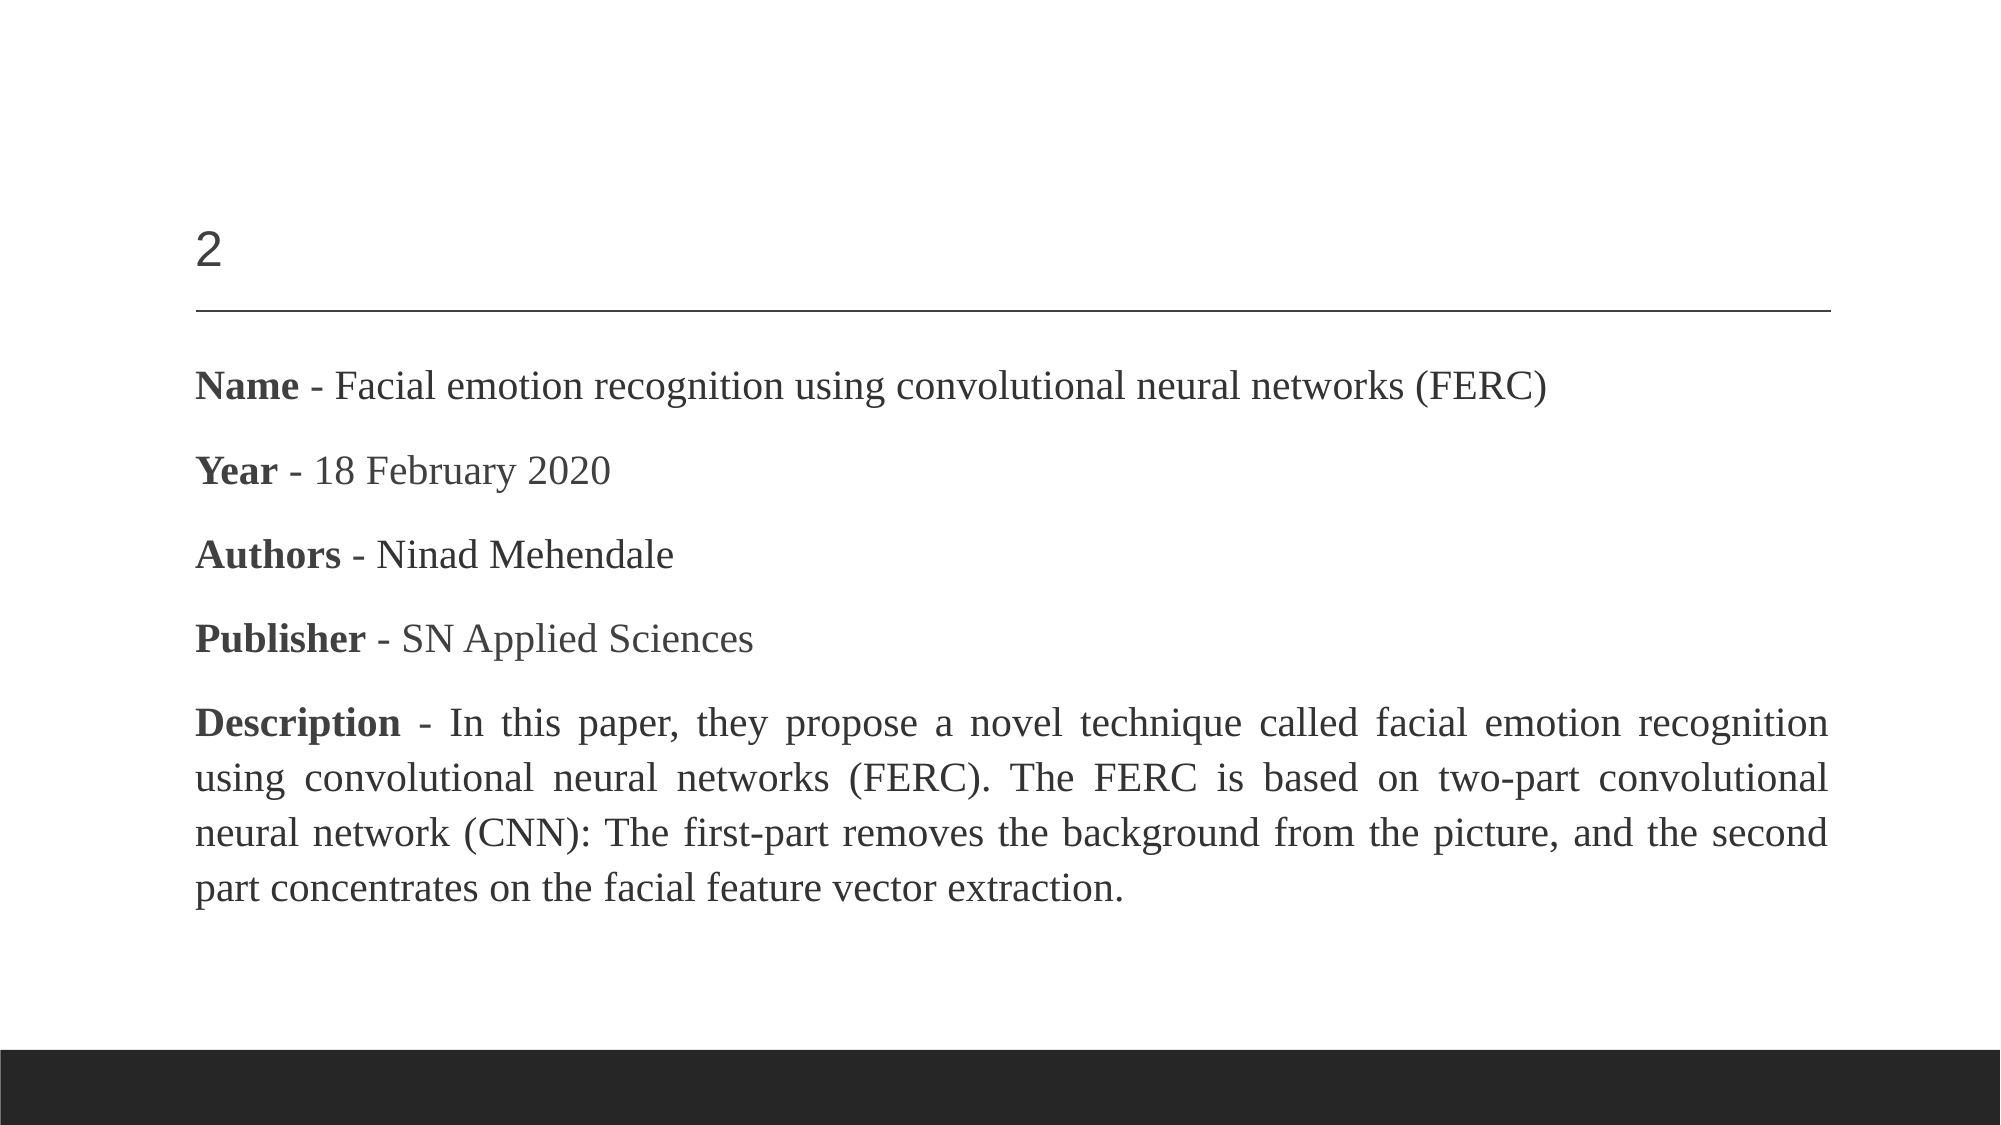

# 2
Name - Facial emotion recognition using convolutional neural networks (FERC)
Year - 18 February 2020
Authors - Ninad Mehendale
Publisher - SN Applied Sciences
Description - In this paper, they propose a novel technique called facial emotion recognition using convolutional neural networks (FERC). The FERC is based on two-part convolutional neural network (CNN): The first-part removes the background from the picture, and the second part concentrates on the facial feature vector extraction.